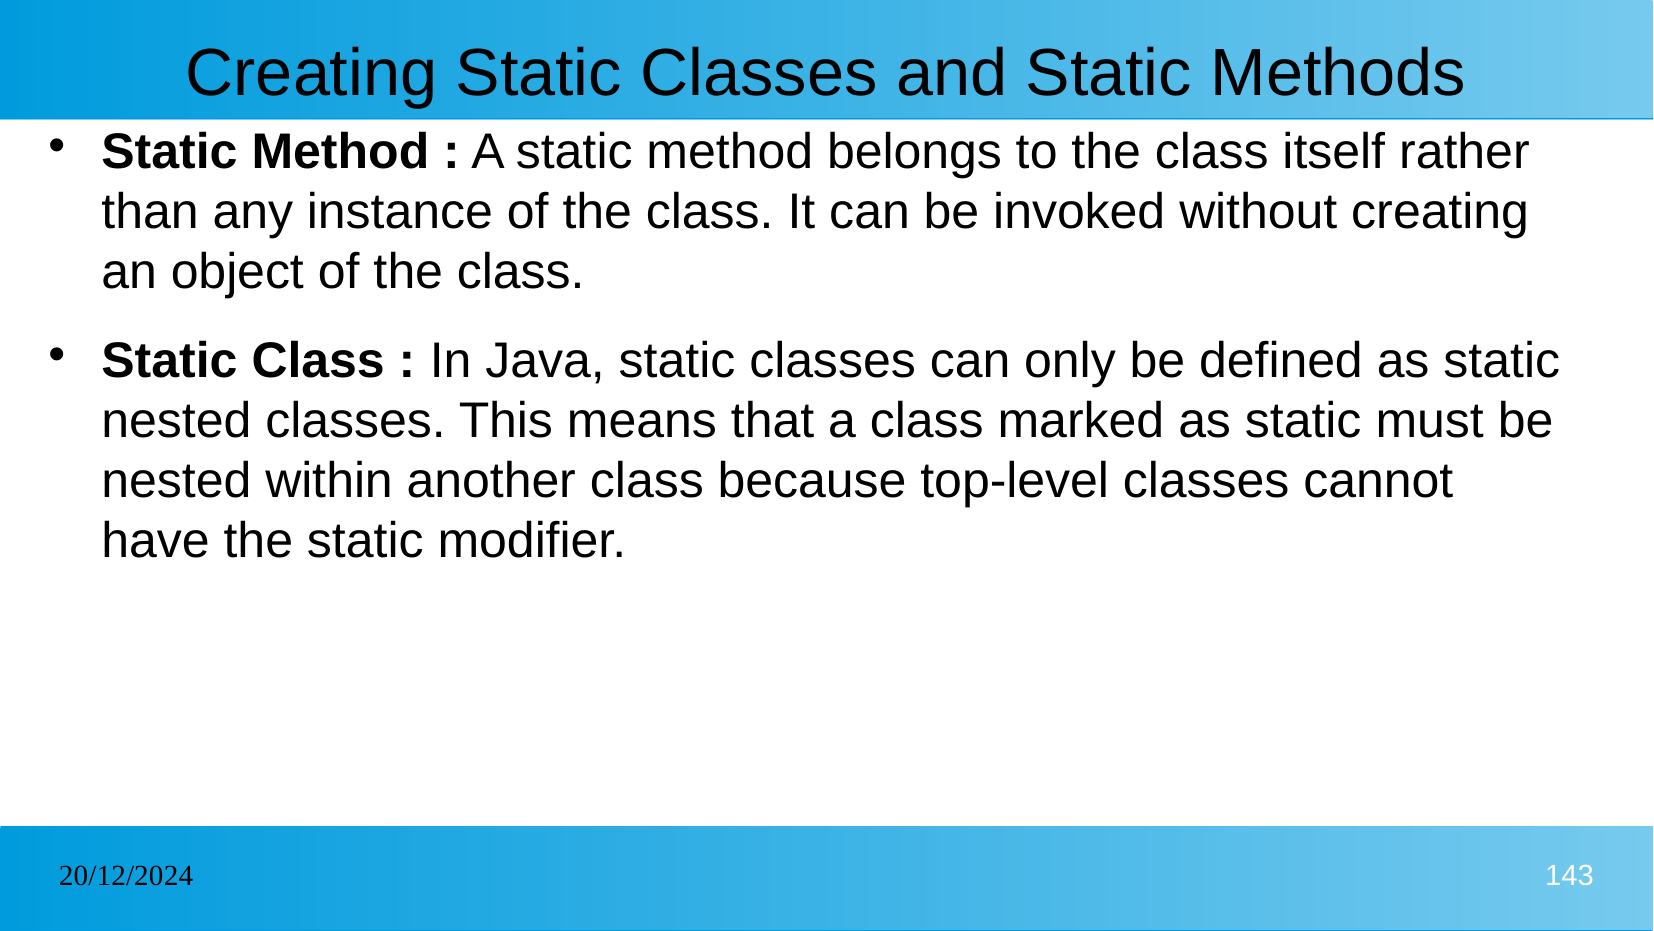

# Creating Static Classes and Static Methods
Static Method : A static method belongs to the class itself rather than any instance of the class. It can be invoked without creating an object of the class.
Static Class : In Java, static classes can only be defined as static nested classes. This means that a class marked as static must be nested within another class because top-level classes cannot have the static modifier.
20/12/2024
143